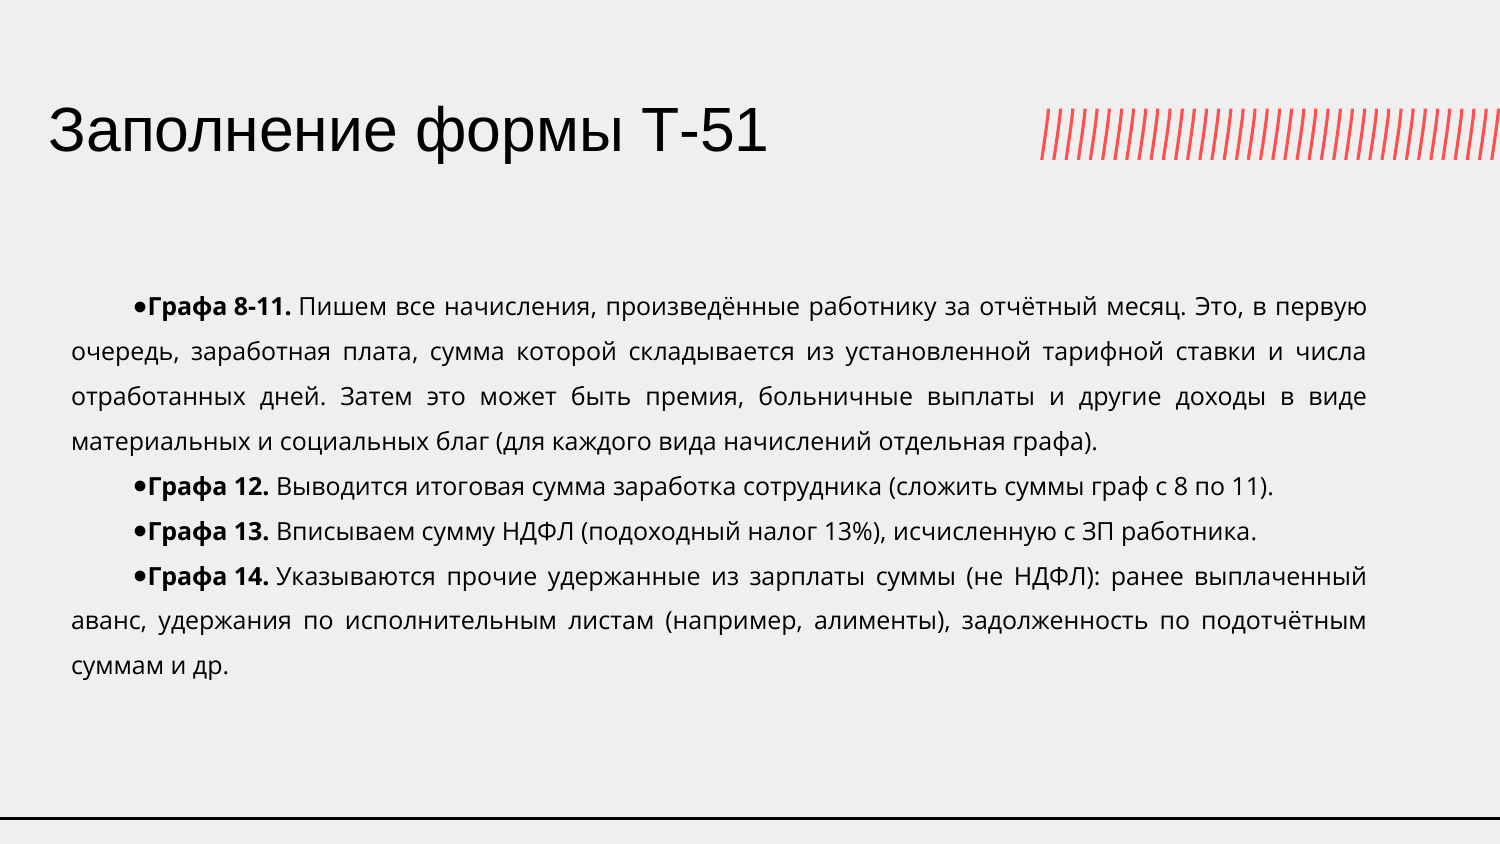

# Заполнение формы Т-51

Графа 8-11. Пишем все начисления, произведённые работнику за отчётный месяц. Это, в первую очередь, заработная плата, сумма которой складывается из установленной тарифной ставки и числа отработанных дней. Затем это может быть премия, больничные выплаты и другие доходы в виде материальных и социальных благ (для каждого вида начислений отдельная графа).
Графа 12. Выводится итоговая сумма заработка сотрудника (сложить суммы граф с 8 по 11).
Графа 13. Вписываем сумму НДФЛ (подоходный налог 13%), исчисленную с ЗП работника.
Графа 14. Указываются прочие удержанные из зарплаты суммы (не НДФЛ): ранее выплаченный аванс, удержания по исполнительным листам (например, алименты), задолженность по подотчётным суммам и др.